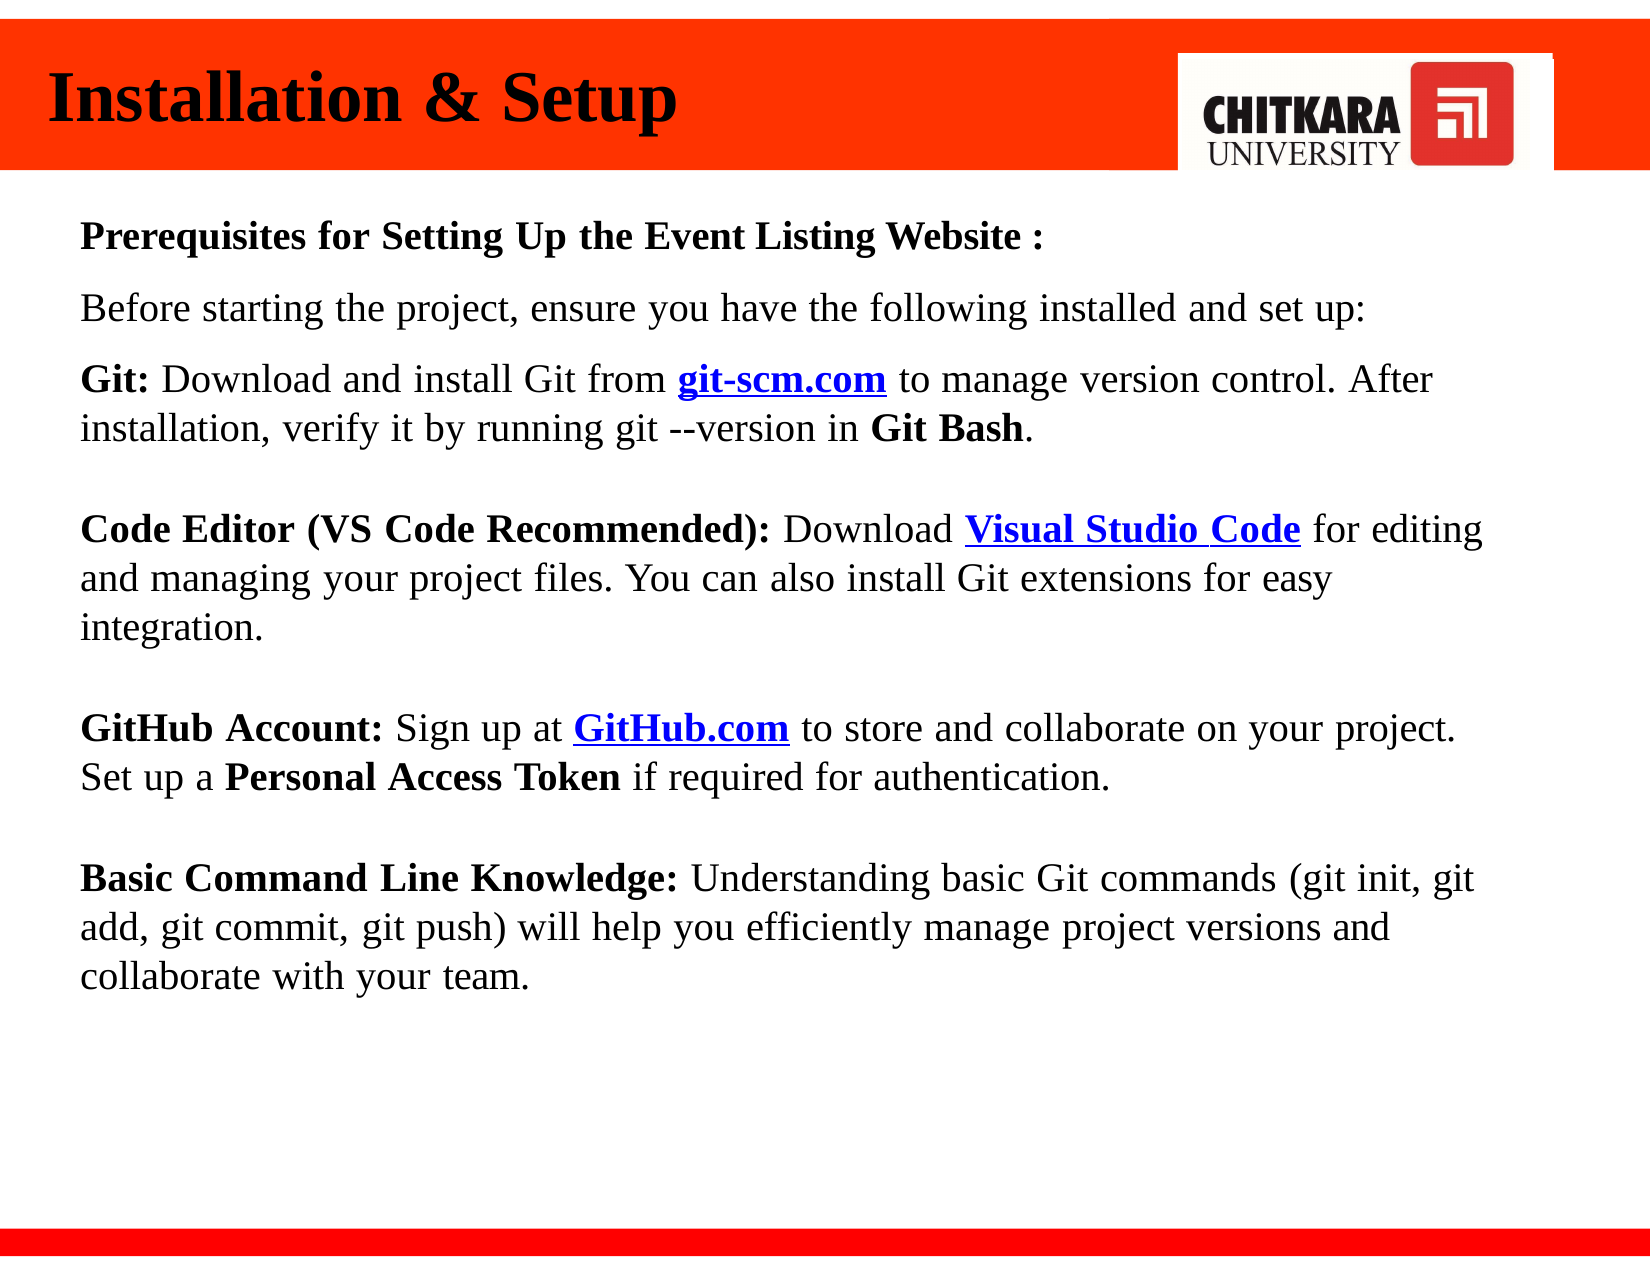

# Installation & Setup
Prerequisites for Setting Up the Event Listing Website :
Before starting the project, ensure you have the following installed and set up:
Git: Download and install Git from git-scm.com to manage version control. After installation, verify it by running git --version in Git Bash.

Code Editor (VS Code Recommended): Download Visual Studio Code for editing and managing your project files. You can also install Git extensions for easy integration.

GitHub Account: Sign up at GitHub.com to store and collaborate on your project. Set up a Personal Access Token if required for authentication.

Basic Command Line Knowledge: Understanding basic Git commands (git init, git add, git commit, git push) will help you efficiently manage project versions and collaborate with your team.